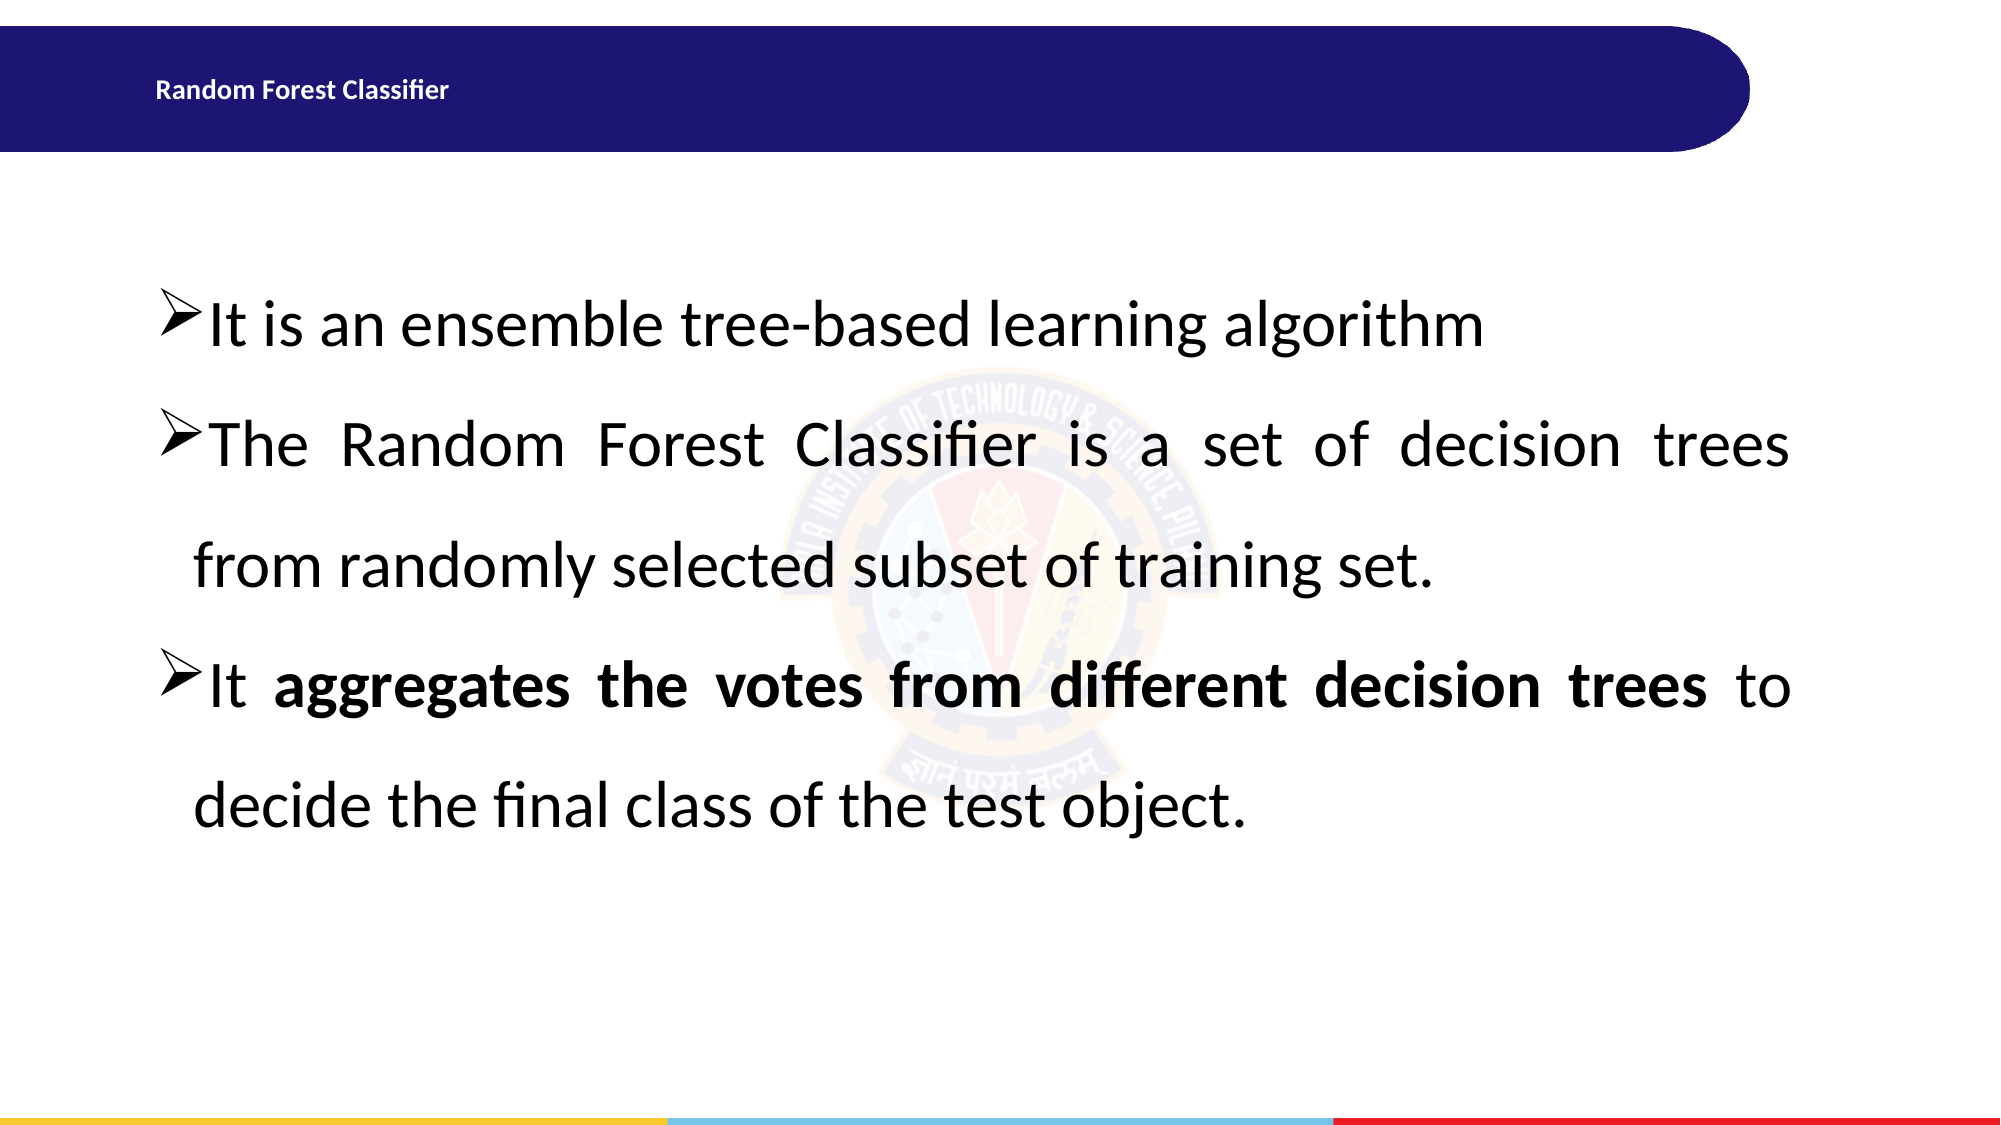

# Random Forest Classifier

It is an ensemble tree-based learning algorithm
The Random Forest Classifier is a set of decision trees from randomly selected subset of training set.
It aggregates the votes from different decision trees to decide the final class of the test object.